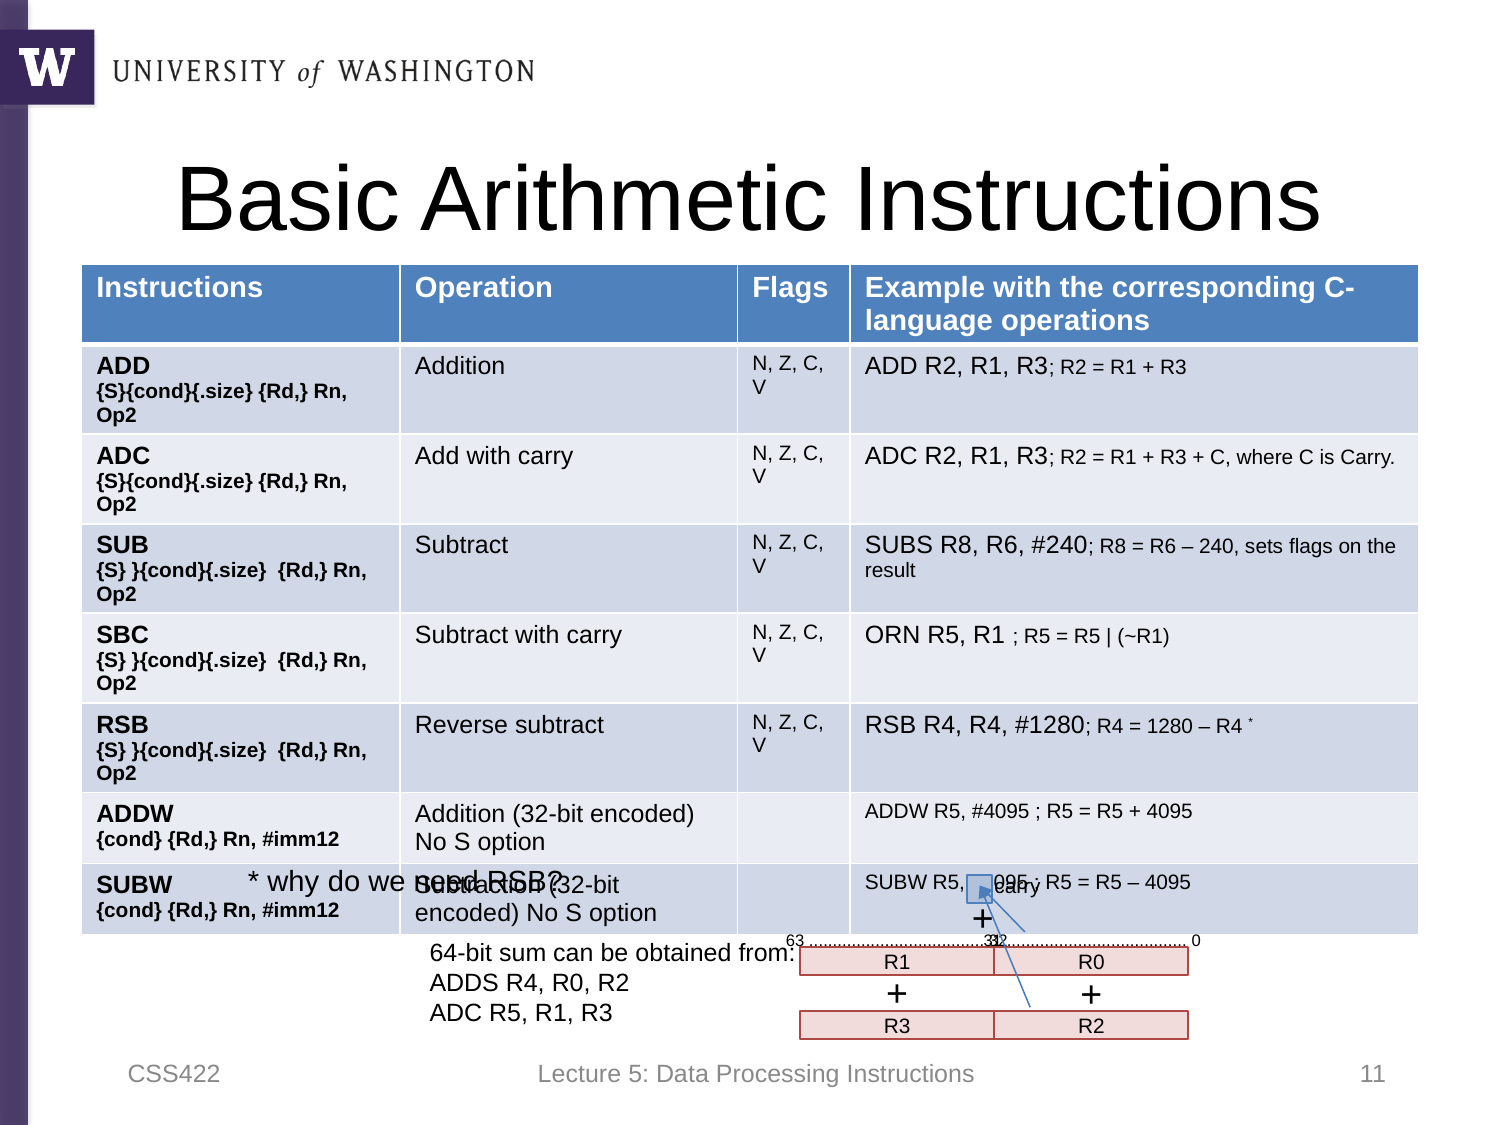

# Basic Arithmetic Instructions
| Instructions | Operation | Flags | Example with the corresponding C-language operations |
| --- | --- | --- | --- |
| ADD {S}{cond}{.size} {Rd,} Rn, Op2 | Addition | N, Z, C, V | ADD R2, R1, R3; R2 = R1 + R3 |
| ADC {S}{cond}{.size} {Rd,} Rn, Op2 | Add with carry | N, Z, C, V | ADC R2, R1, R3; R2 = R1 + R3 + C, where C is Carry. |
| SUB {S} }{cond}{.size} {Rd,} Rn, Op2 | Subtract | N, Z, C, V | SUBS R8, R6, #240; R8 = R6 – 240, sets flags on the result |
| SBC {S} }{cond}{.size} {Rd,} Rn, Op2 | Subtract with carry | N, Z, C, V | ORN R5, R1 ; R5 = R5 | (~R1) |
| RSB {S} }{cond}{.size} {Rd,} Rn, Op2 | Reverse subtract | N, Z, C, V | RSB R4, R4, #1280; R4 = 1280 – R4 \* |
| ADDW {cond} {Rd,} Rn, #imm12 | Addition (32-bit encoded) No S option |  | ADDW R5, #4095 ; R5 = R5 + 4095 |
| SUBW {cond} {Rd,} Rn, #imm12 | Subtraction (32-bit encoded) No S option |  | SUBW R5, #4095 ; R5 = R5 – 4095 |
* why do we need RSB?
carry

+
63 ..................................... 32
31 ...................................... 0
64-bit sum can be obtained from:
ADDS R4, R0, R2
ADC R5, R1, R3
R1
R0
+
+
R3
R2
CSS422
Lecture 5: Data Processing Instructions
11